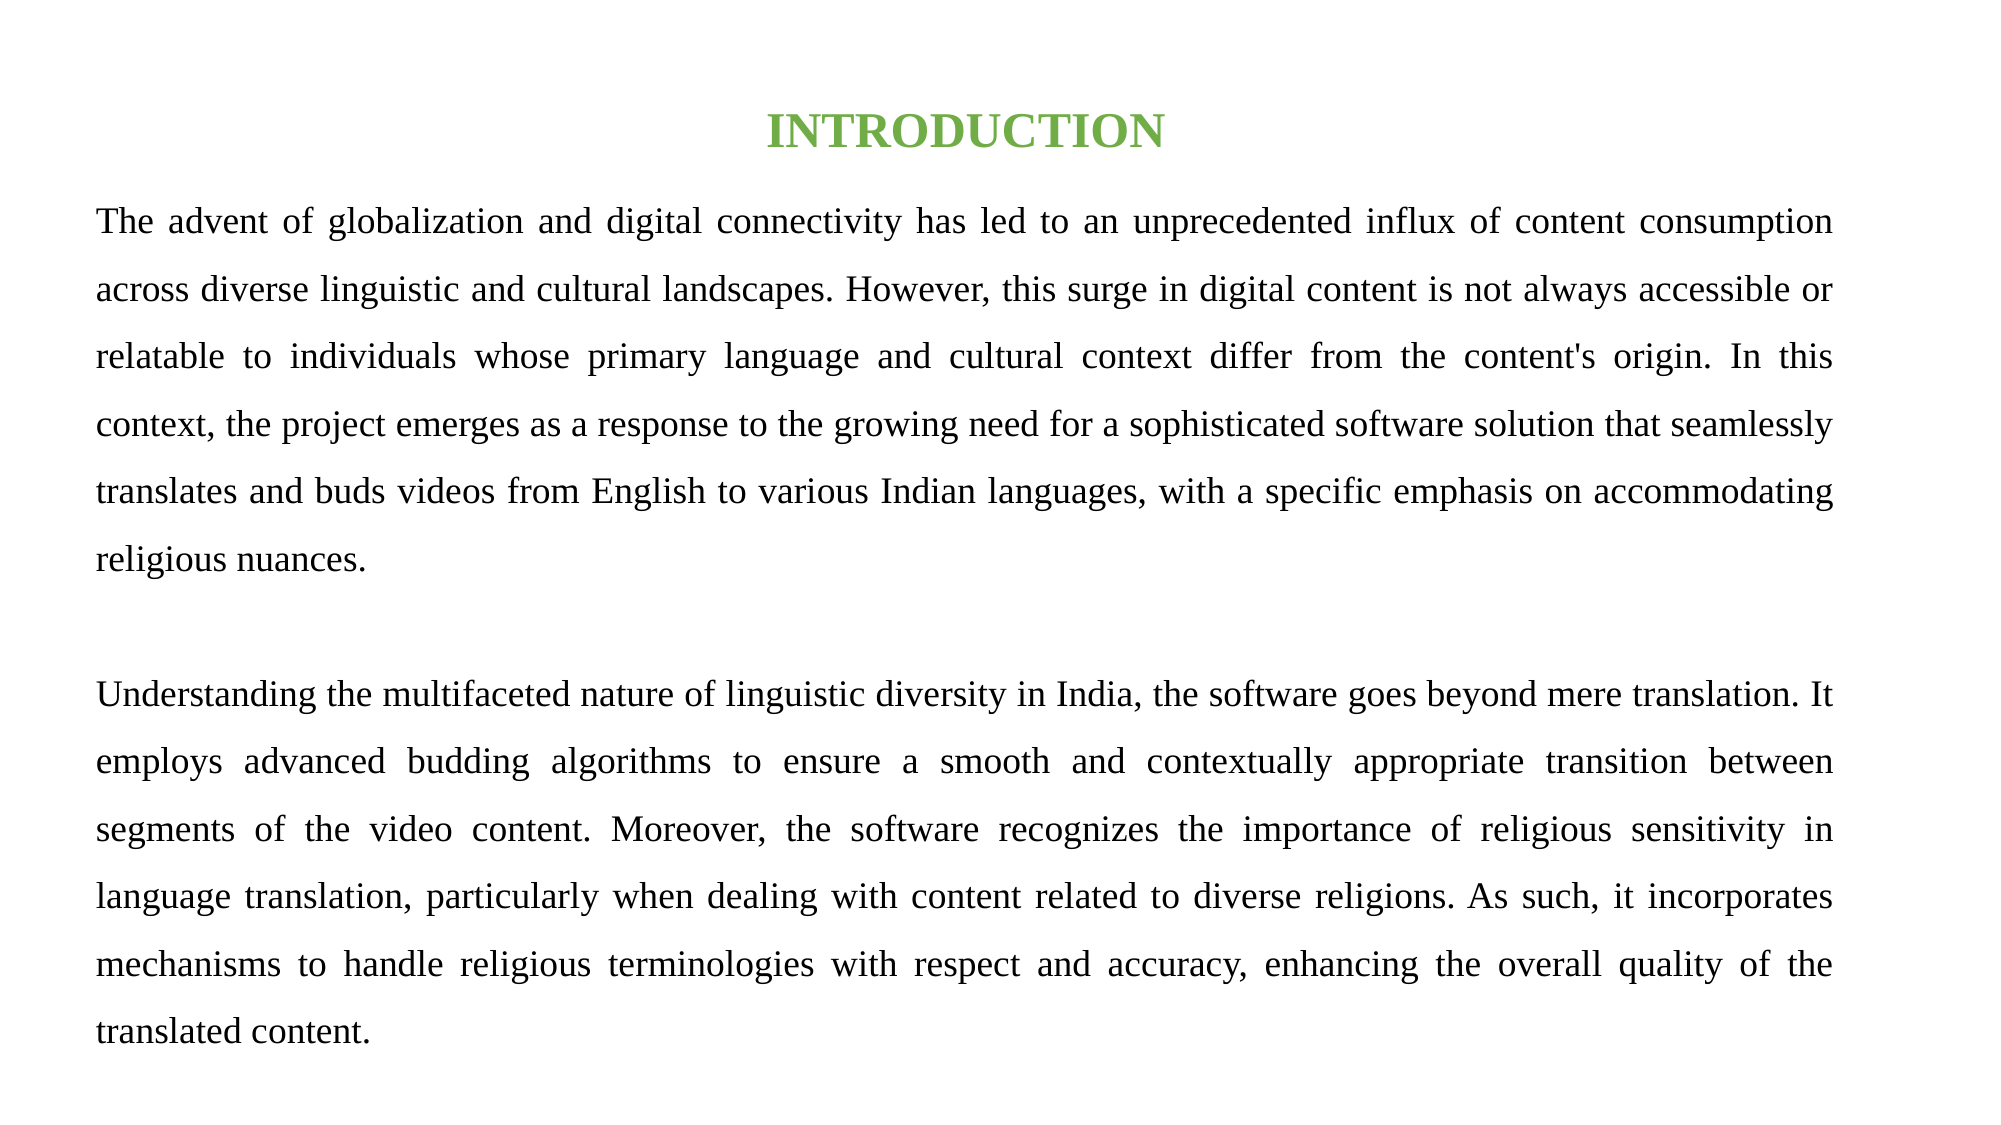

INTRODUCTION
The advent of globalization and digital connectivity has led to an unprecedented influx of content consumption across diverse linguistic and cultural landscapes. However, this surge in digital content is not always accessible or relatable to individuals whose primary language and cultural context differ from the content's origin. In this context, the project emerges as a response to the growing need for a sophisticated software solution that seamlessly translates and buds videos from English to various Indian languages, with a specific emphasis on accommodating religious nuances.

Understanding the multifaceted nature of linguistic diversity in India, the software goes beyond mere translation. It employs advanced budding algorithms to ensure a smooth and contextually appropriate transition between segments of the video content. Moreover, the software recognizes the importance of religious sensitivity in language translation, particularly when dealing with content related to diverse religions. As such, it incorporates mechanisms to handle religious terminologies with respect and accuracy, enhancing the overall quality of the translated content.